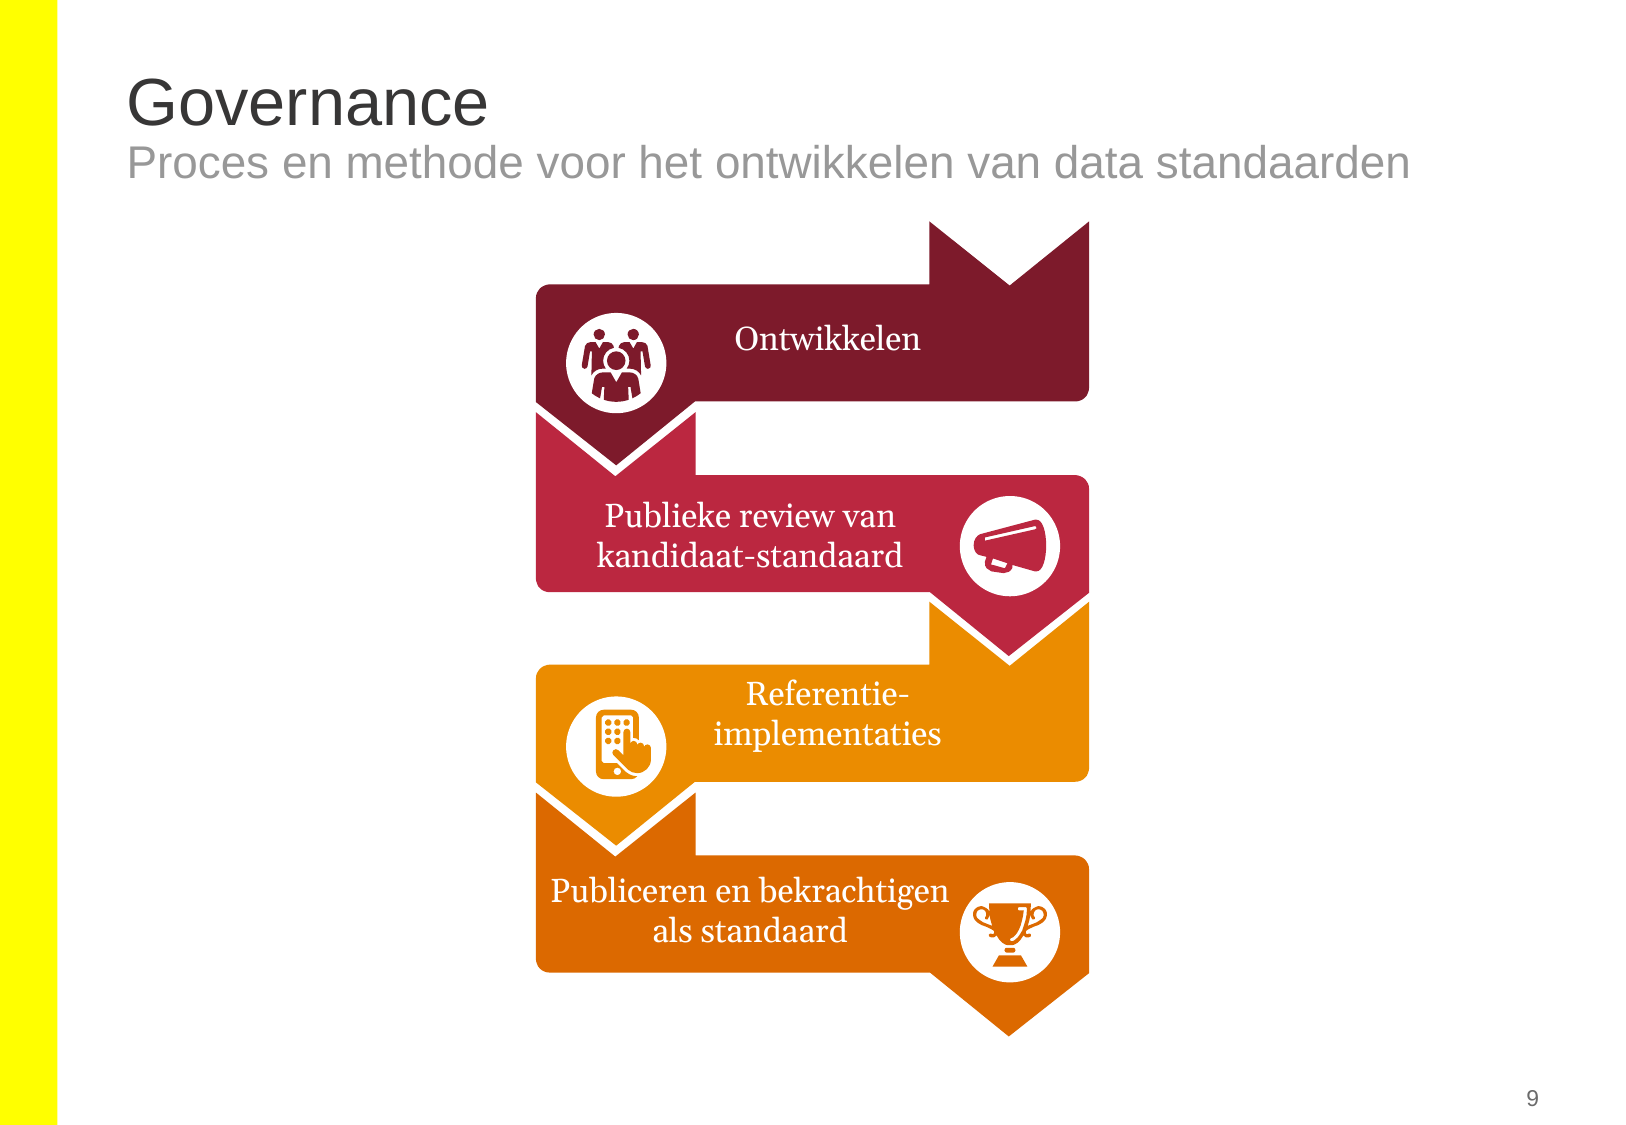

# Governance Proces en methode voor het ontwikkelen van data standaarden

Ontwikkelen

Publieke review van
kandidaat-standaard

Referentie-
implementaties

Publiceren en bekrachtigen
als standaard

9